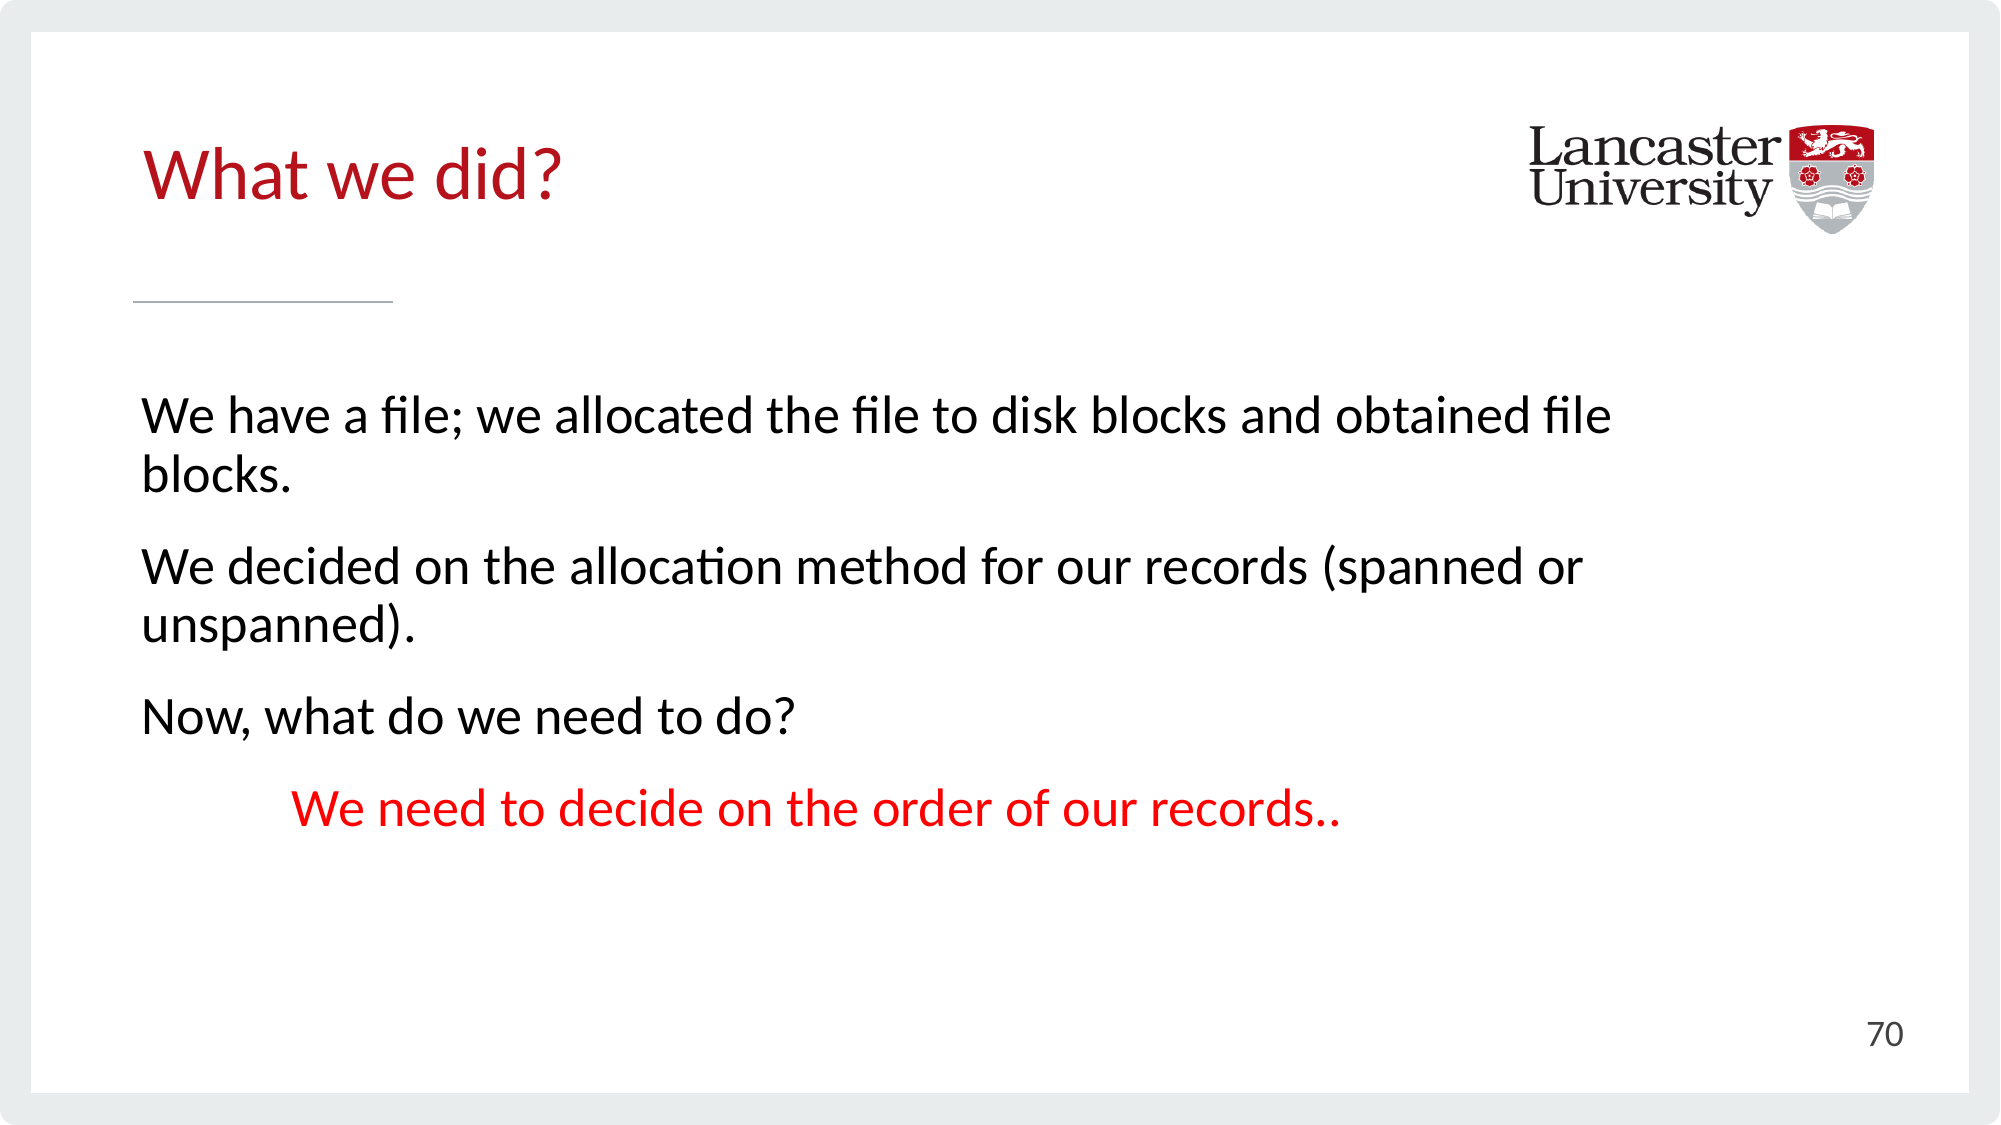

# What we did?
We have a file; we allocated the file to disk blocks and obtained file blocks.
We decided on the allocation method for our records (spanned or unspanned).
Now, what do we need to do?
	We need to decide on the order of our records..
70